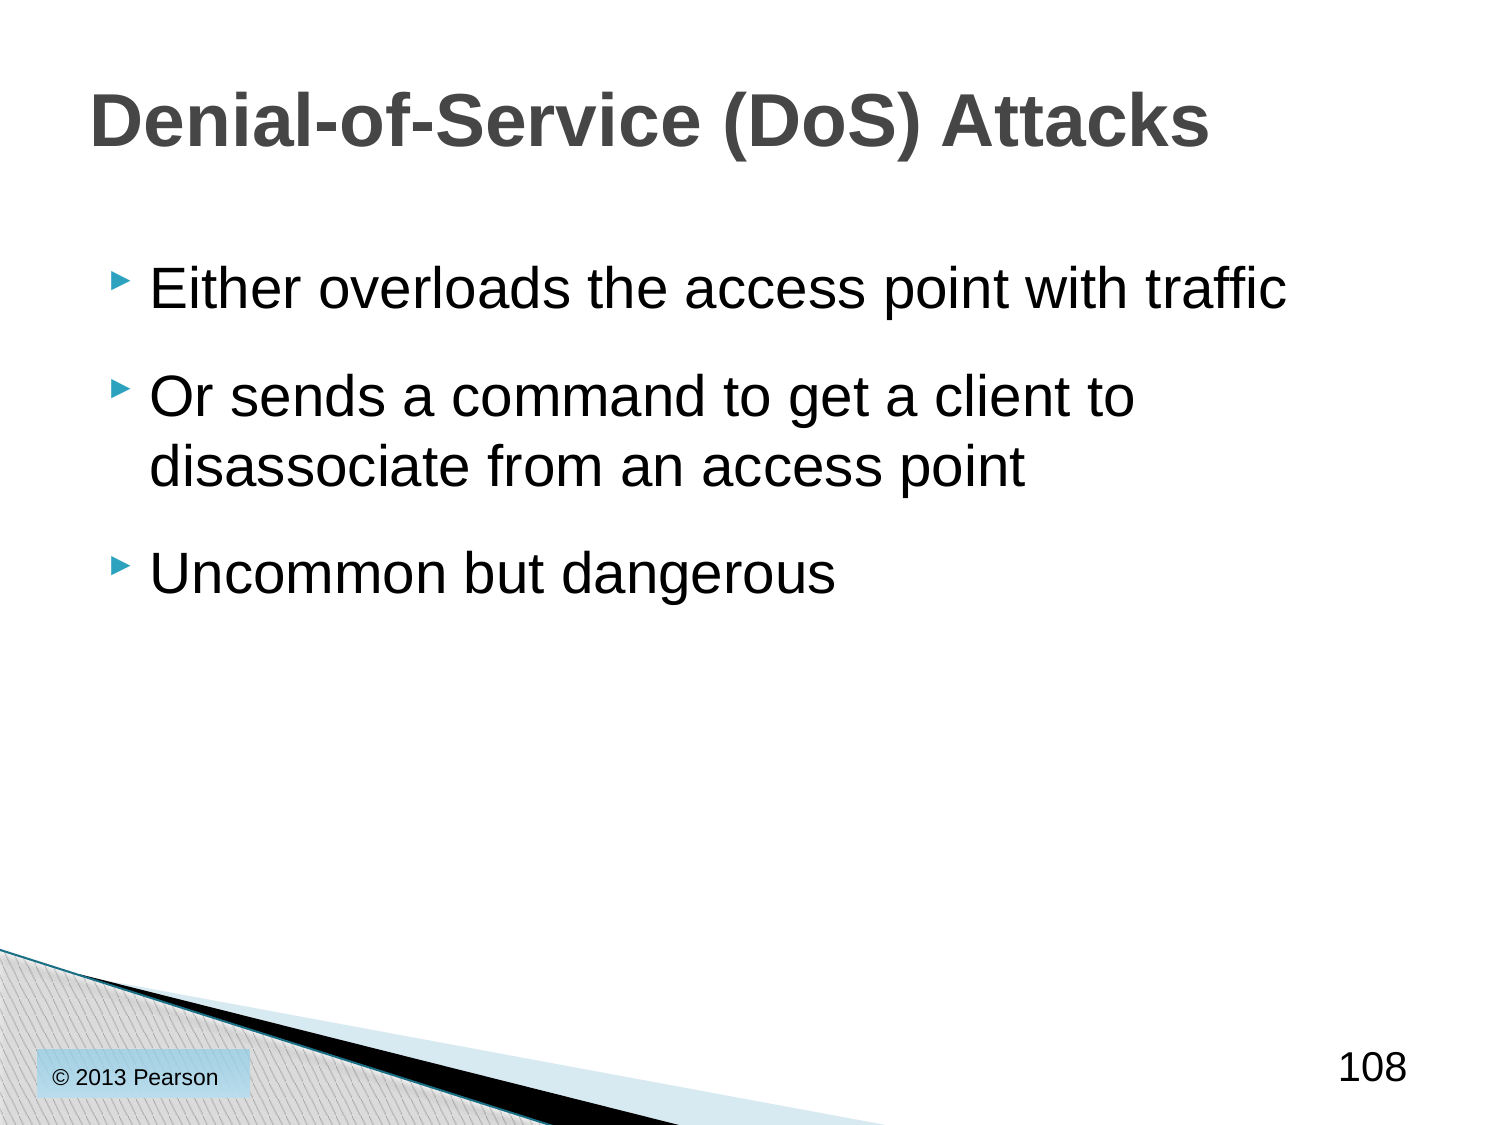

# Denial-of-Service (DoS) Attacks
Either overloads the access point with traffic
Or sends a command to get a client to disassociate from an access point
Uncommon but dangerous
108
© 2013 Pearson